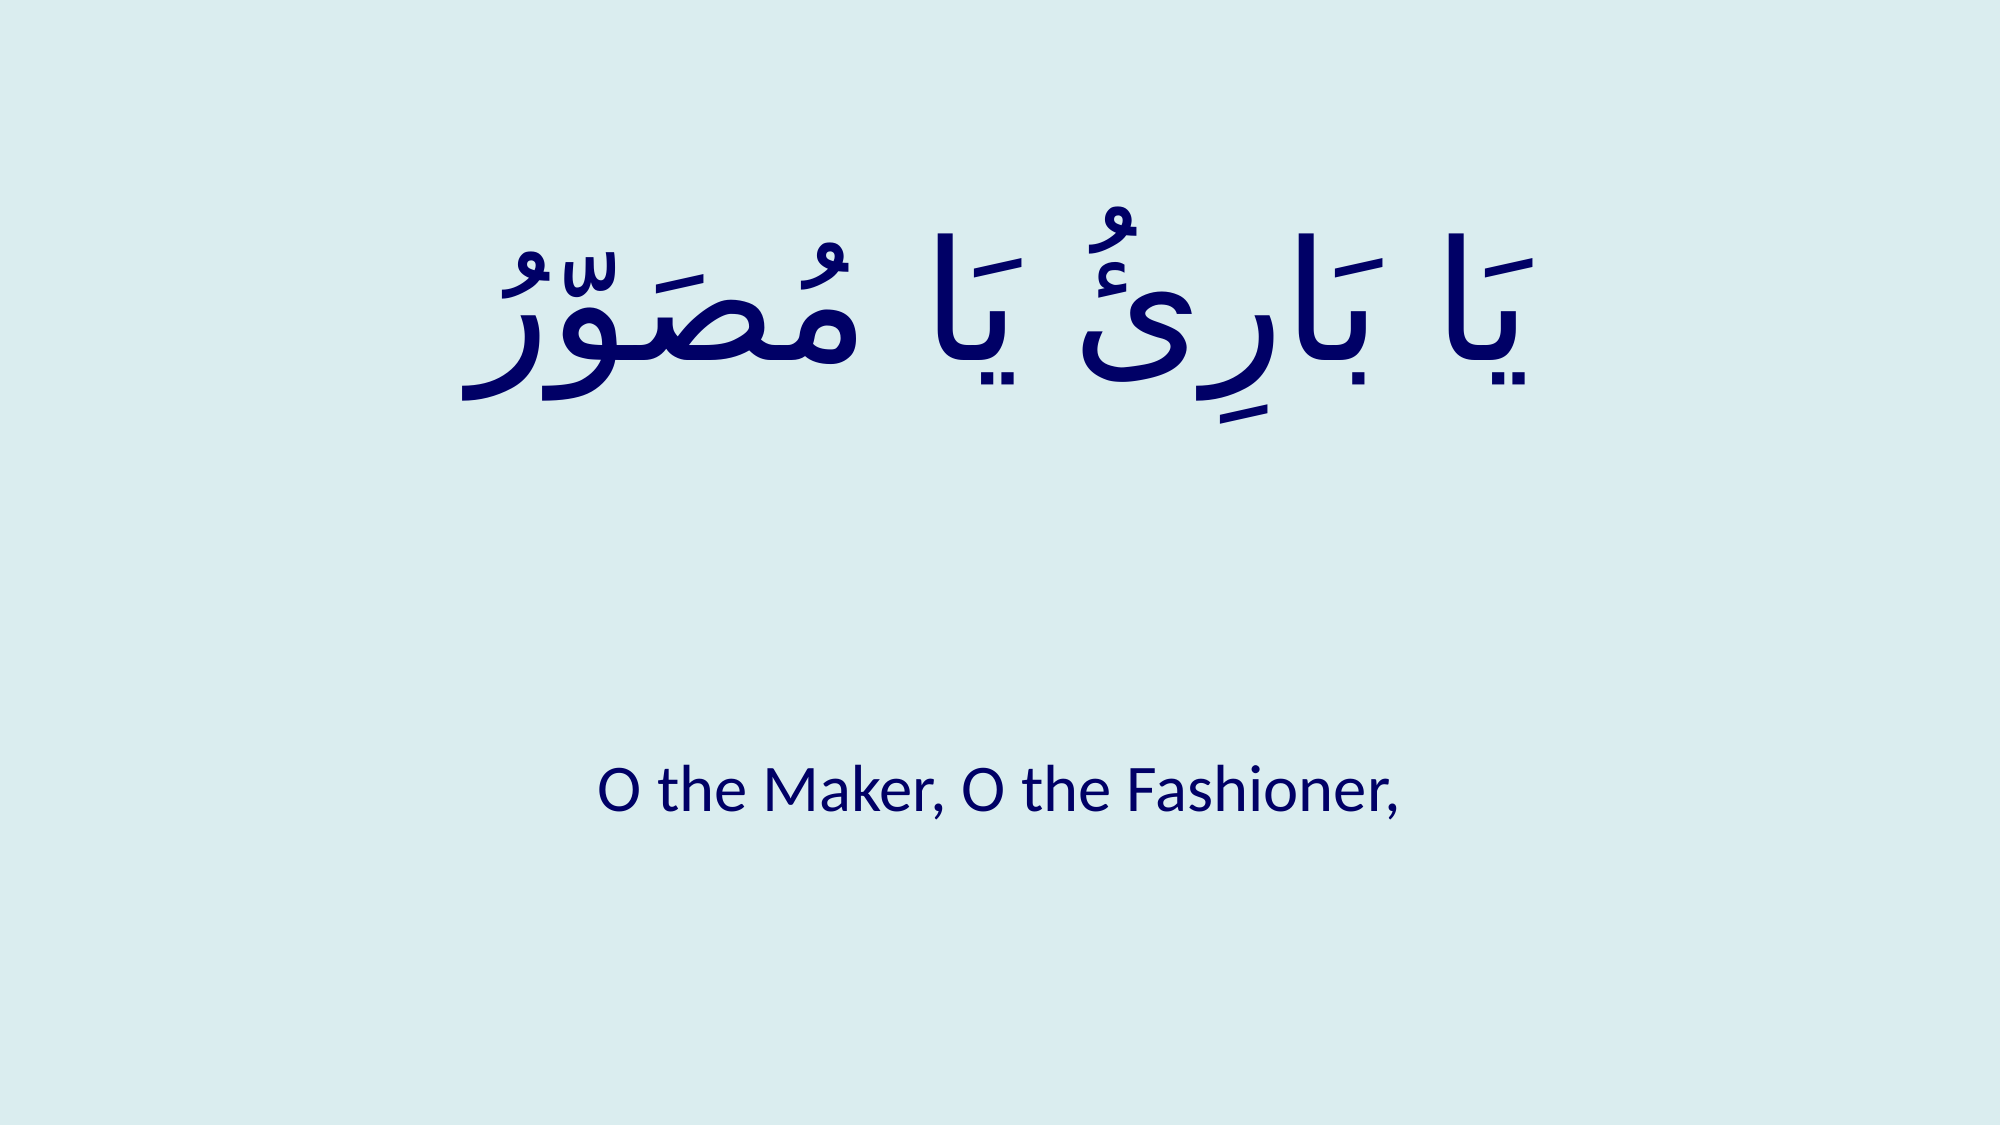

# يَا بَارِئُ يَا مُصَوّرُ
O the Maker, O the Fashioner,